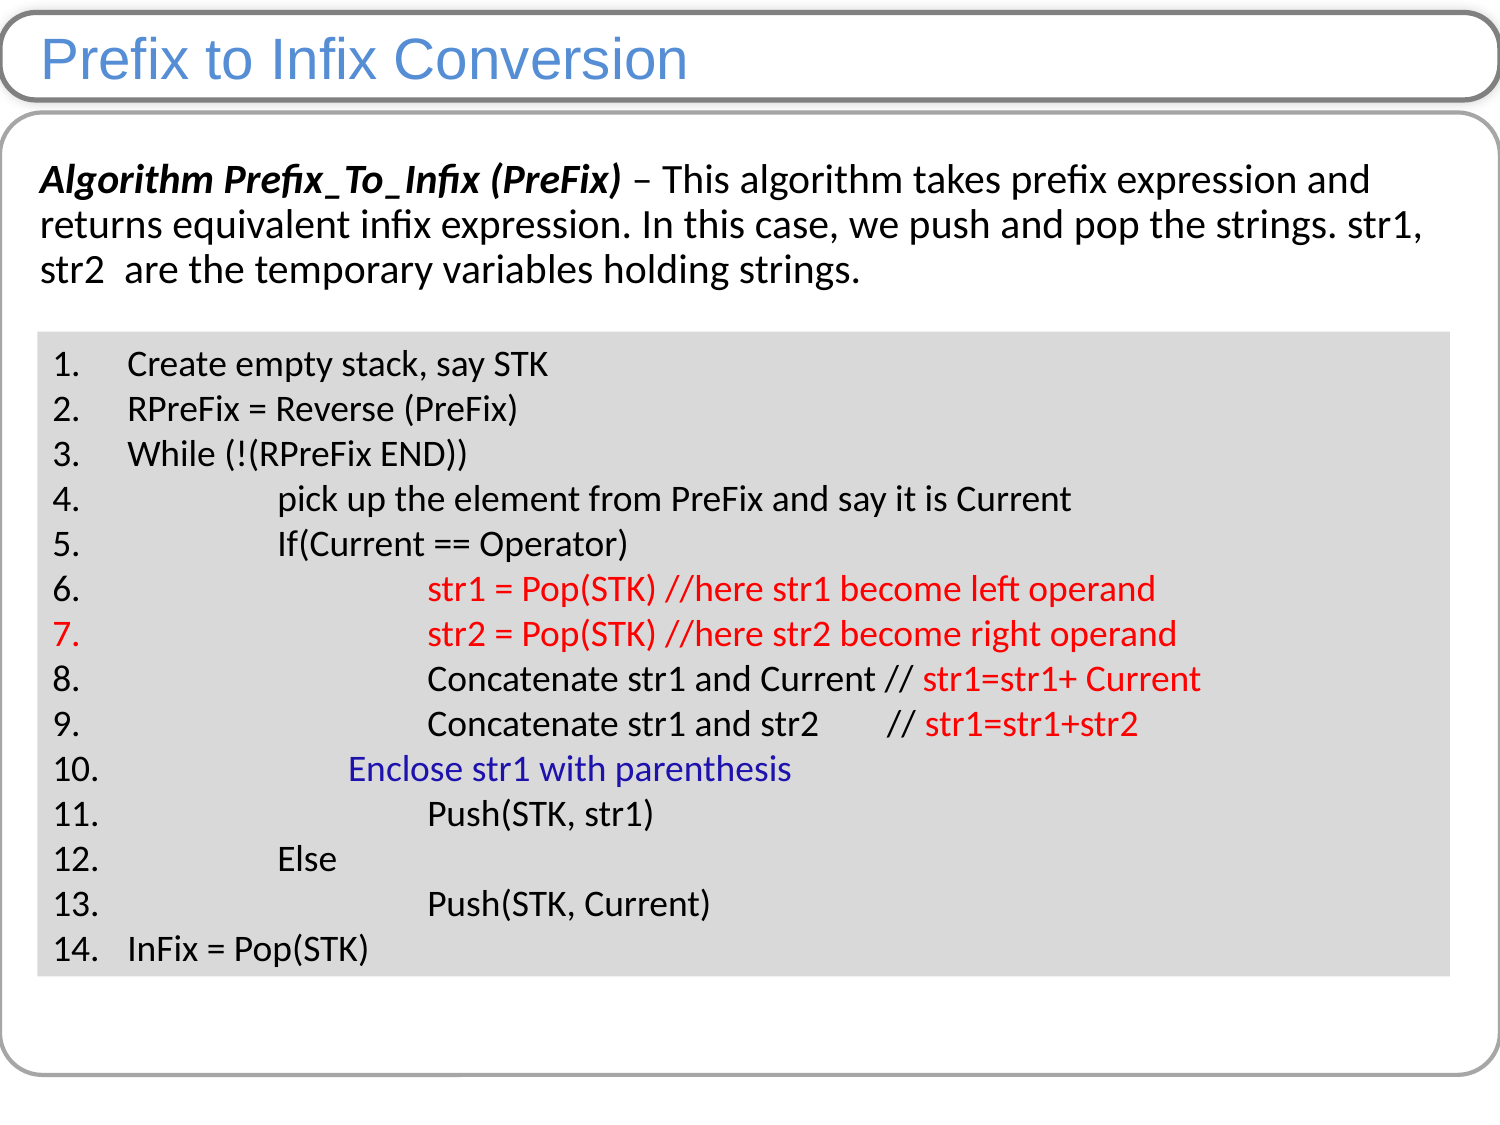

Prefix to Infix Conversion

Algorithm Prefix_To_Infix (PreFix) – This algorithm takes prefix expression and returns equivalent infix expression. In this case, we push and pop the strings. str1, str2  are the temporary variables holding strings.

Create empty stack, say STK
RPreFix = Reverse (PreFix)
While (!(RPreFix END))
 	pick up the element from PreFix and say it is Current
 	If(Current == Operator)
 		str1 = Pop(STK) //here str1 become left operand
 		str2 = Pop(STK) //here str2 become right operand
 		Concatenate str1 and Current // str1=str1+ Current
 		Concatenate str1 and str2        // str1=str1+str2
                          Enclose str1 with parenthesis
 		Push(STK, str1)
 	Else
 		Push(STK, Current)
InFix = Pop(STK)